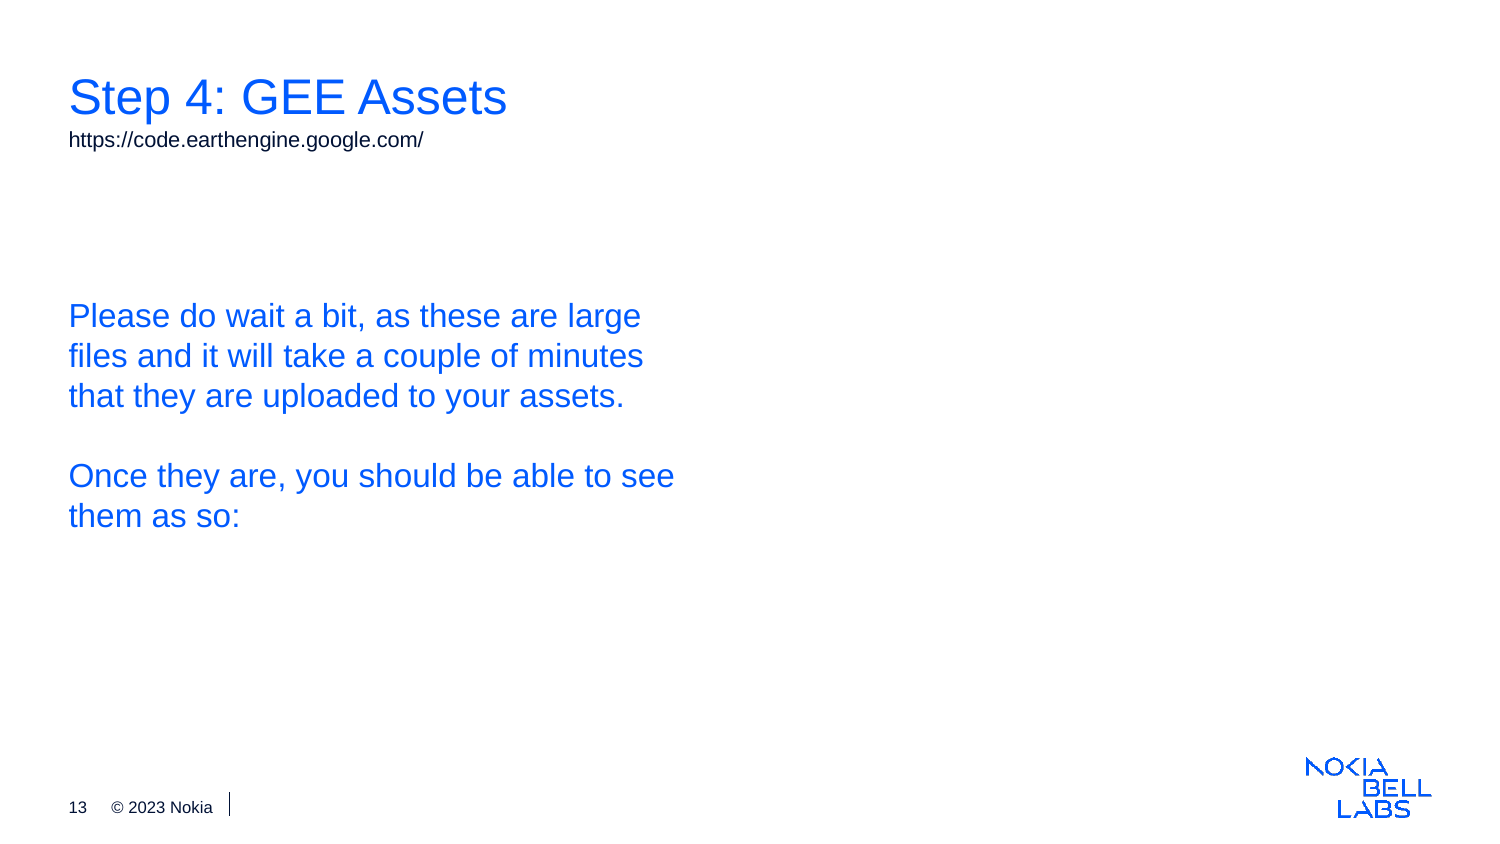

Step 4: GEE Assets
https://code.earthengine.google.com/

Please do wait a bit, as these are large files and it will take a couple of minutes that they are uploaded to your assets.

Once they are, you should be able to see them as so: